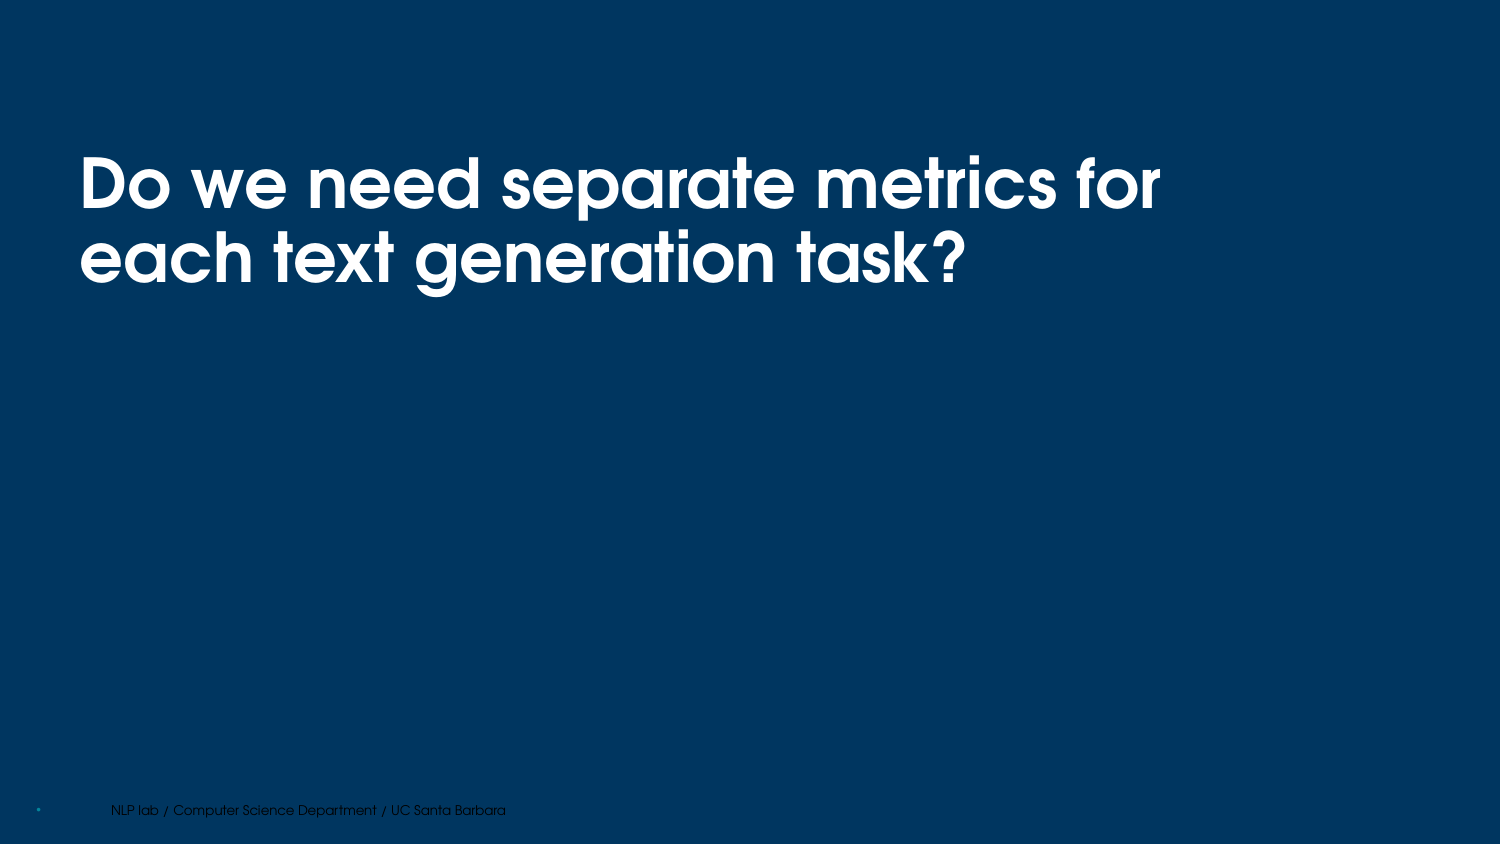

# Do we need separate metrics for each text generation task?

NLP lab / Computer Science Department / UC Santa Barbara